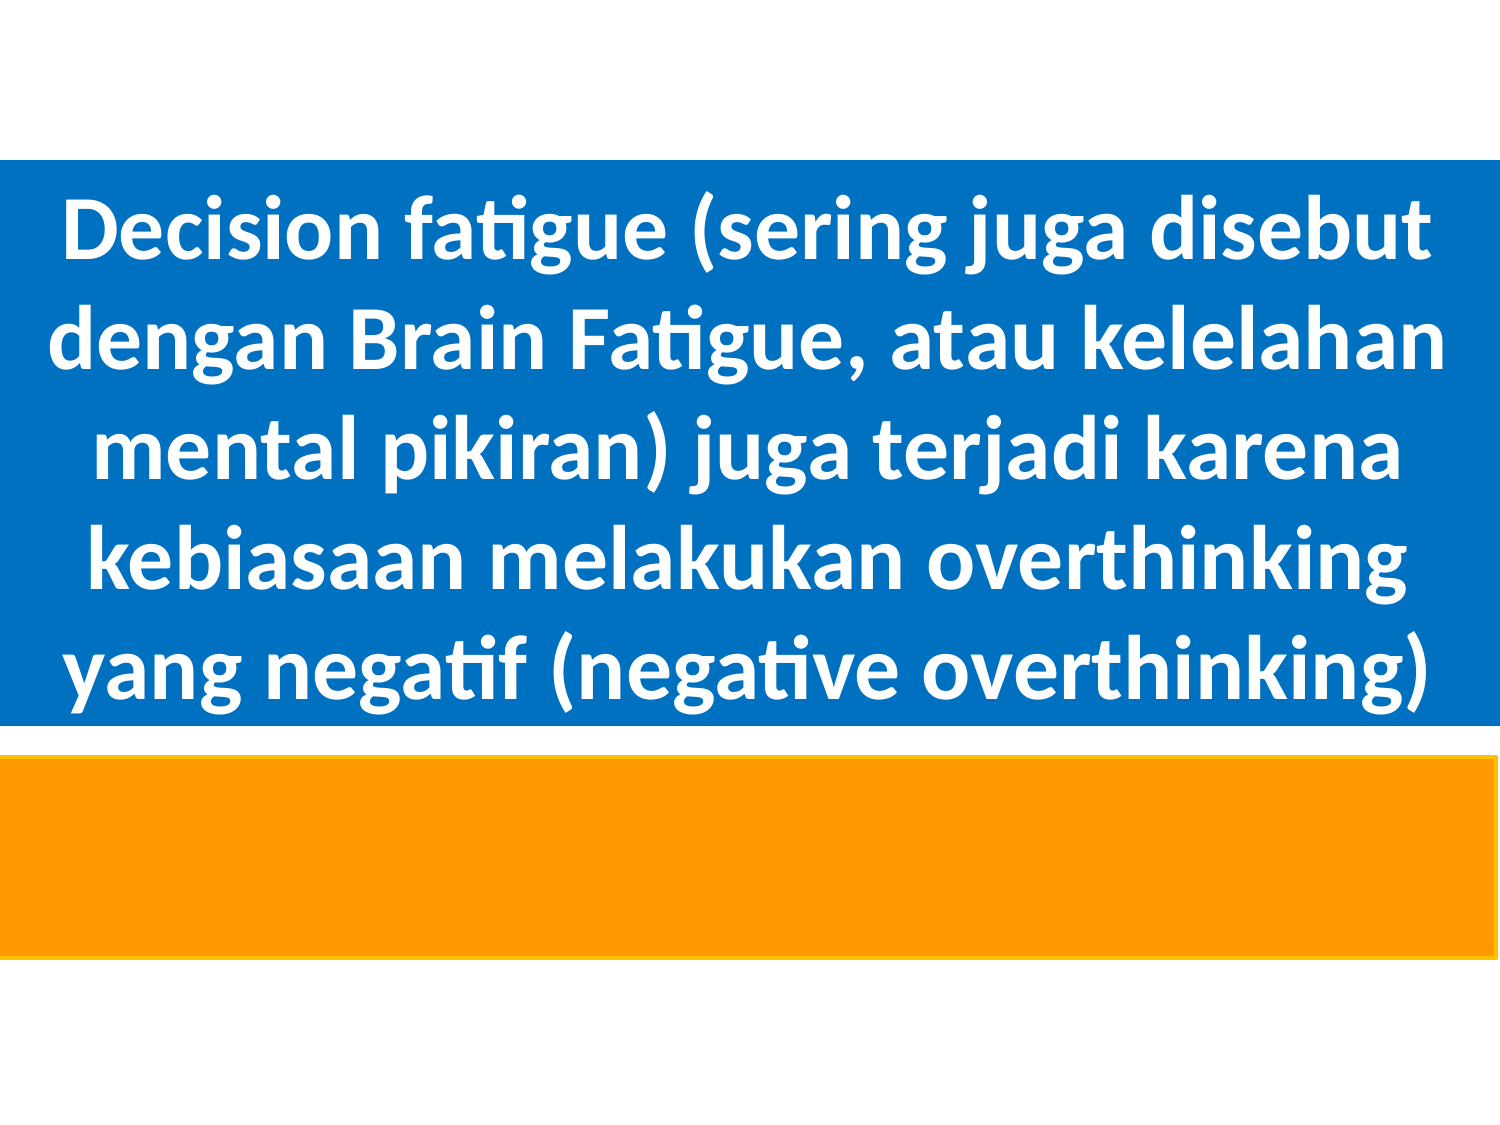

Decision fatigue (sering juga disebut dengan Brain Fatigue, atau kelelahan mental pikiran) juga terjadi karena kebiasaan melakukan overthinking yang negatif (negative overthinking)